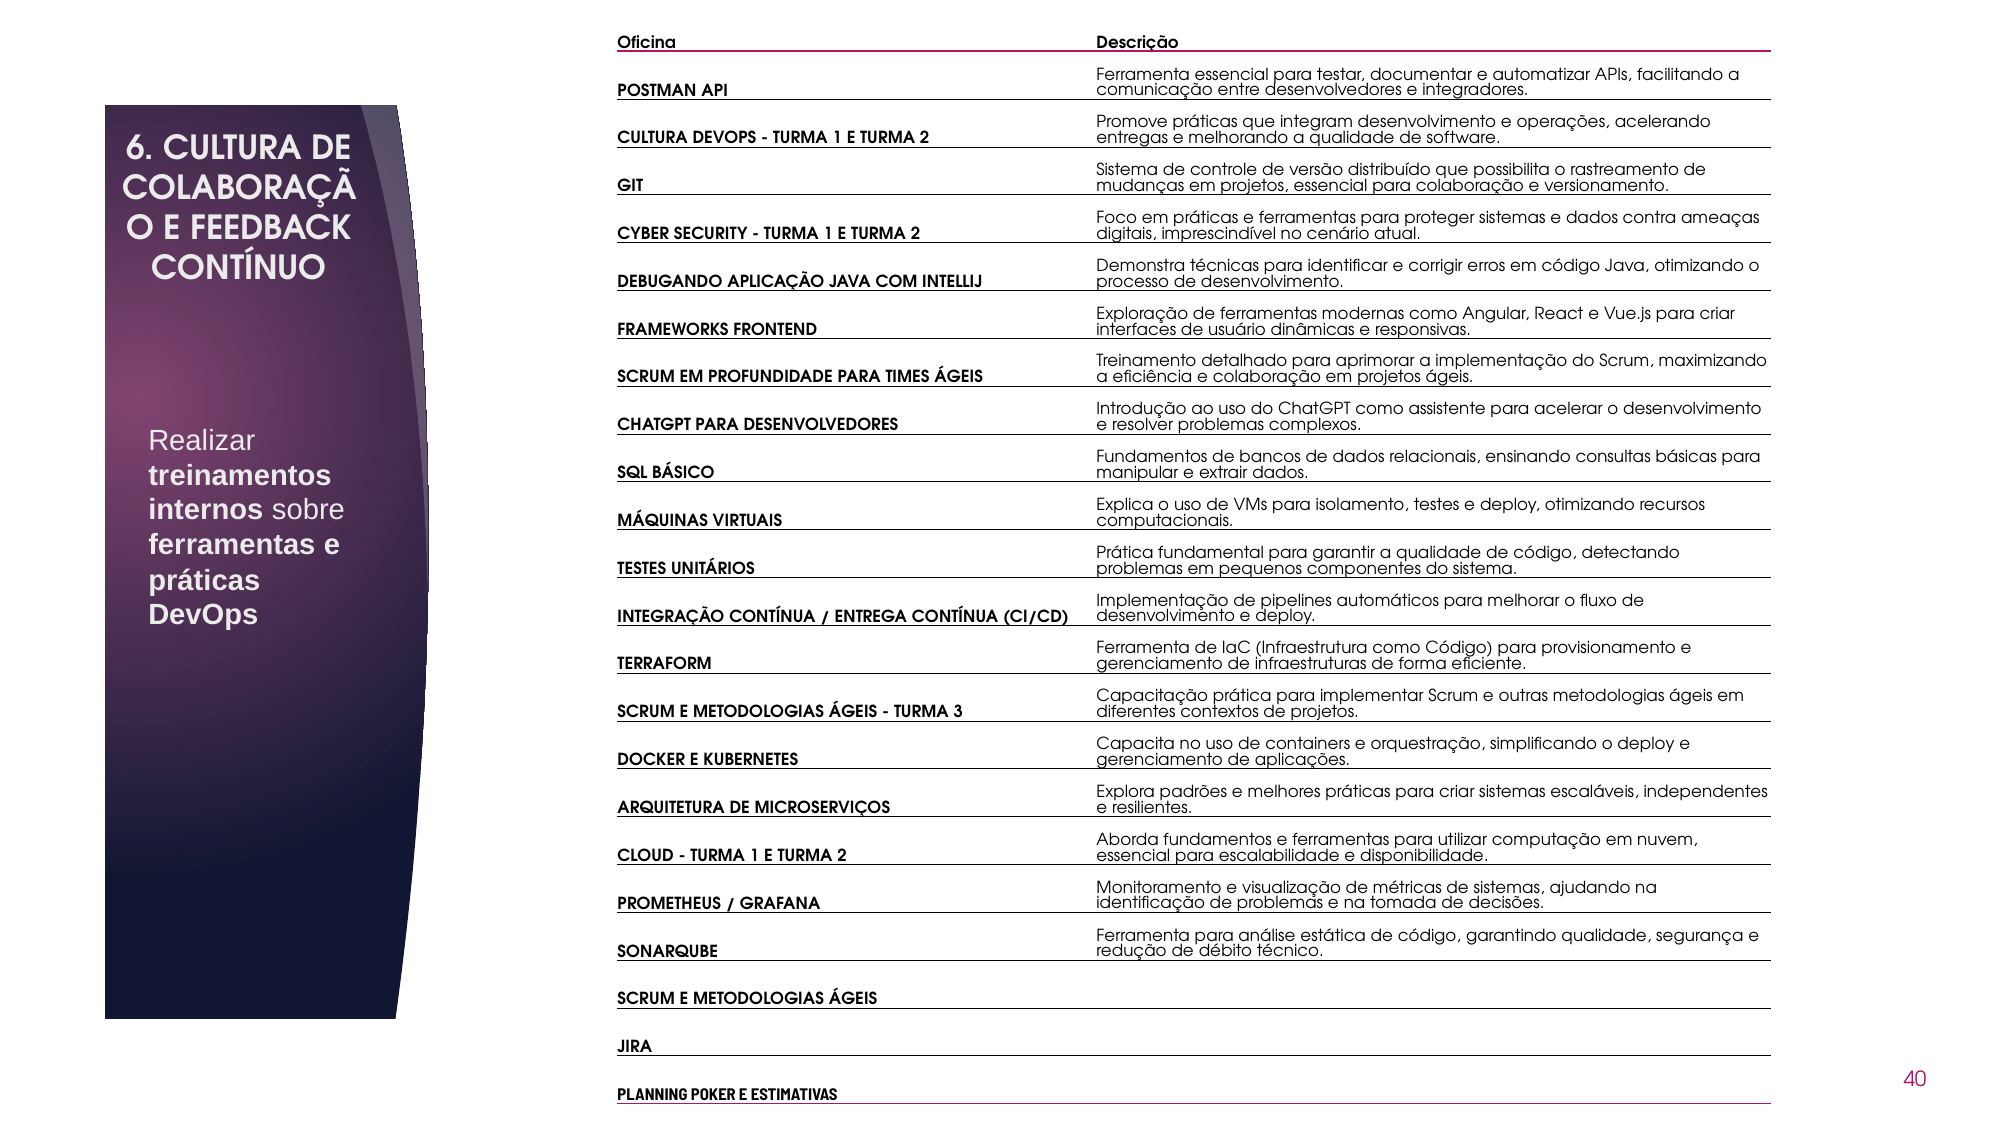

| Oficina | Descrição |
| --- | --- |
| POSTMAN API | Ferramenta essencial para testar, documentar e automatizar APIs, facilitando a comunicação entre desenvolvedores e integradores. |
| CULTURA DEVOPS - TURMA 1 E TURMA 2 | Promove práticas que integram desenvolvimento e operações, acelerando entregas e melhorando a qualidade de software. |
| GIT | Sistema de controle de versão distribuído que possibilita o rastreamento de mudanças em projetos, essencial para colaboração e versionamento. |
| CYBER SECURITY - TURMA 1 E TURMA 2 | Foco em práticas e ferramentas para proteger sistemas e dados contra ameaças digitais, imprescindível no cenário atual. |
| DEBUGANDO APLICAÇÃO JAVA COM INTELLIJ | Demonstra técnicas para identificar e corrigir erros em código Java, otimizando o processo de desenvolvimento. |
| FRAMEWORKS FRONTEND | Exploração de ferramentas modernas como Angular, React e Vue.js para criar interfaces de usuário dinâmicas e responsivas. |
| SCRUM EM PROFUNDIDADE PARA TIMES ÁGEIS | Treinamento detalhado para aprimorar a implementação do Scrum, maximizando a eficiência e colaboração em projetos ágeis. |
| CHATGPT PARA DESENVOLVEDORES | Introdução ao uso do ChatGPT como assistente para acelerar o desenvolvimento e resolver problemas complexos. |
| SQL BÁSICO | Fundamentos de bancos de dados relacionais, ensinando consultas básicas para manipular e extrair dados. |
| MÁQUINAS VIRTUAIS | Explica o uso de VMs para isolamento, testes e deploy, otimizando recursos computacionais. |
| TESTES UNITÁRIOS | Prática fundamental para garantir a qualidade de código, detectando problemas em pequenos componentes do sistema. |
| INTEGRAÇÃO CONTÍNUA / ENTREGA CONTÍNUA (CI/CD) | Implementação de pipelines automáticos para melhorar o fluxo de desenvolvimento e deploy. |
| TERRAFORM | Ferramenta de IaC (Infraestrutura como Código) para provisionamento e gerenciamento de infraestruturas de forma eficiente. |
| SCRUM E METODOLOGIAS ÁGEIS - TURMA 3 | Capacitação prática para implementar Scrum e outras metodologias ágeis em diferentes contextos de projetos. |
| DOCKER E KUBERNETES | Capacita no uso de containers e orquestração, simplificando o deploy e gerenciamento de aplicações. |
| ARQUITETURA DE MICROSERVIÇOS | Explora padrões e melhores práticas para criar sistemas escaláveis, independentes e resilientes. |
| CLOUD - TURMA 1 E TURMA 2 | Aborda fundamentos e ferramentas para utilizar computação em nuvem, essencial para escalabilidade e disponibilidade. |
| PROMETHEUS / GRAFANA | Monitoramento e visualização de métricas de sistemas, ajudando na identificação de problemas e na tomada de decisões. |
| SONARQUBE | Ferramenta para análise estática de código, garantindo qualidade, segurança e redução de débito técnico. |
| SCRUM E METODOLOGIAS ÁGEIS |  |
| JIRA |  |
| PLANNING POKER E ESTIMATIVAS |  |

6. CULTURA DE COLABORAÇÃO E FEEDBACK CONTÍNUO

Realizar treinamentos internos sobre ferramentas e práticas DevOps
40